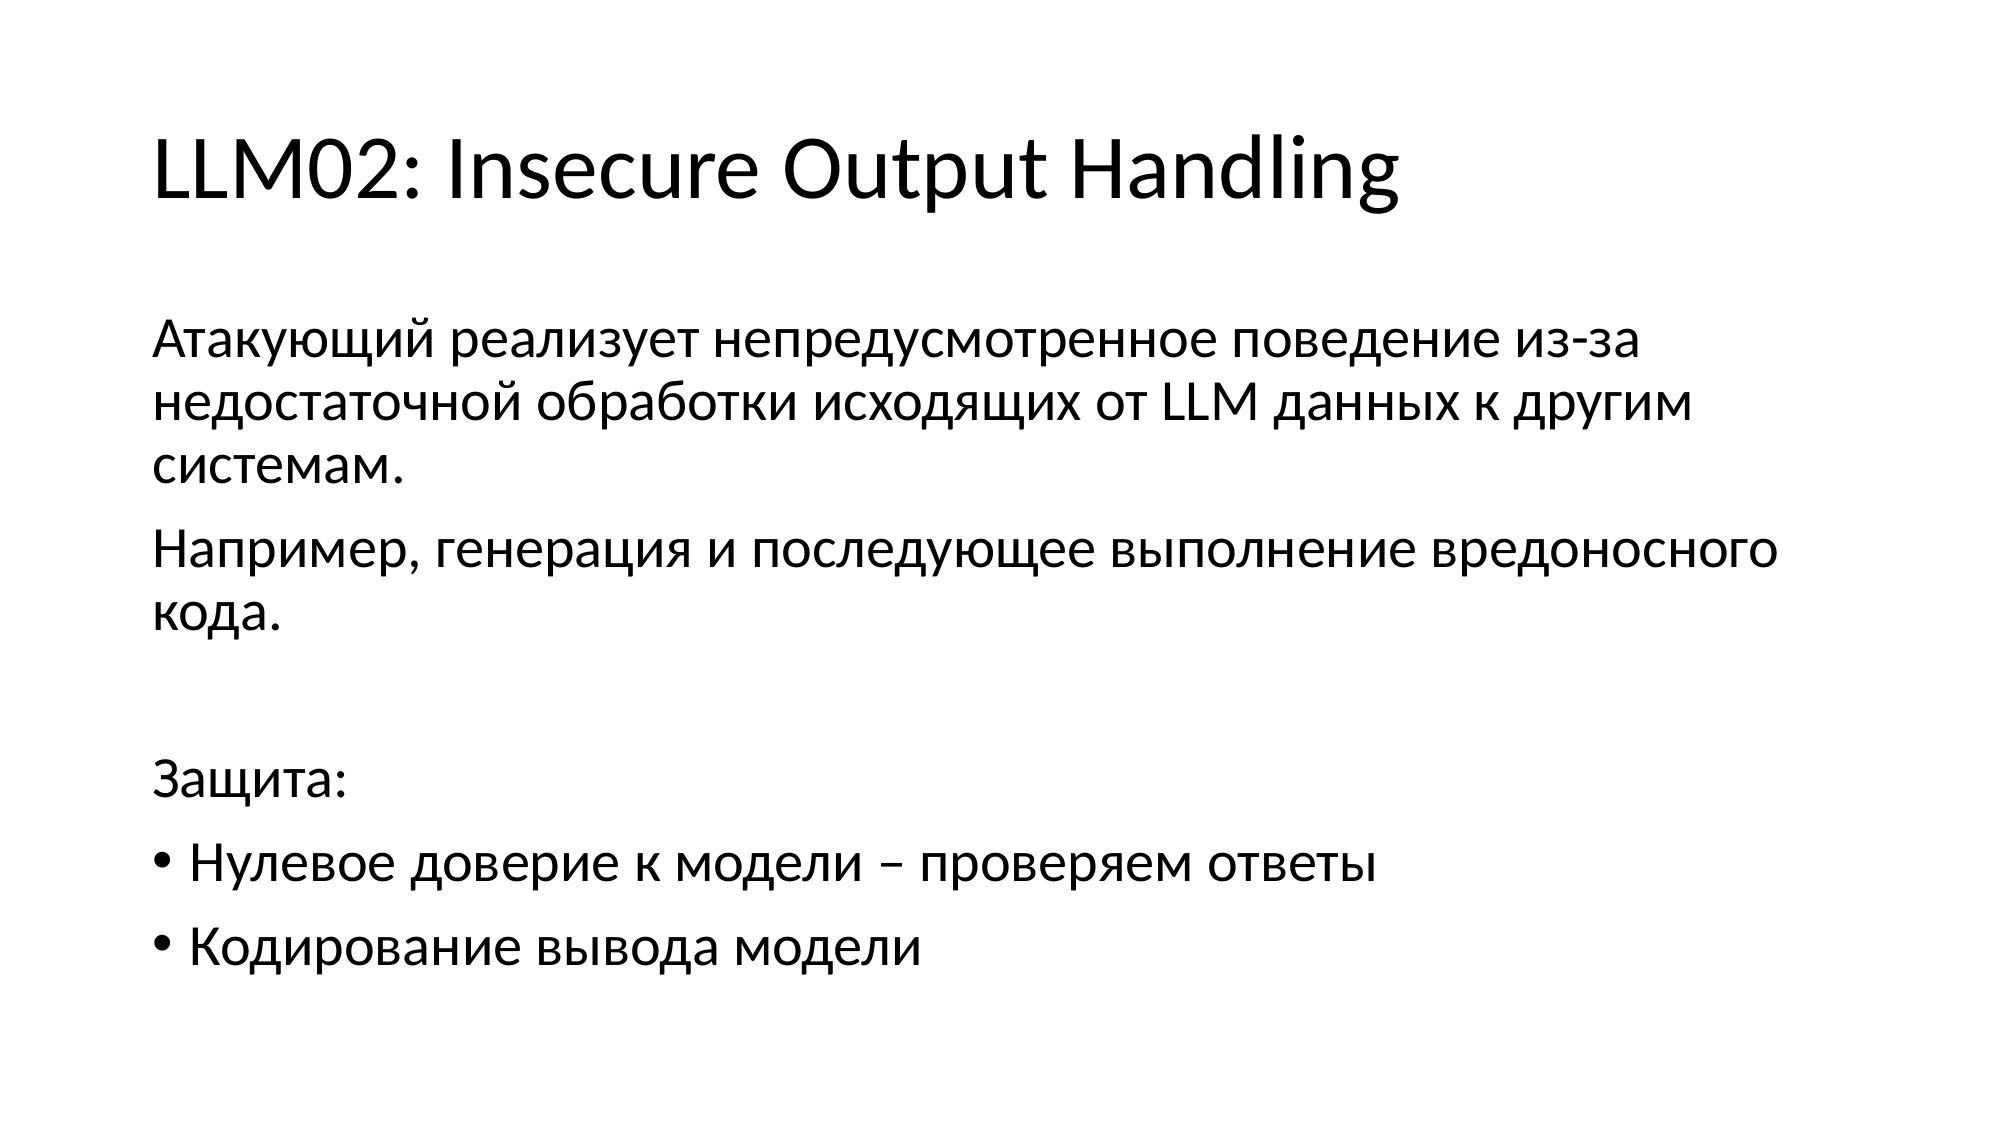

# LLM02: Insecure Output Handling
Атакующий реализует непредусмотренное поведение из-за недостаточной обработки исходящих от LLM данных к другим системам.
Например, генерация и последующее выполнение вредоносного кода.

Защита:
Нулевое доверие к модели – проверяем ответы
Кодирование вывода модели